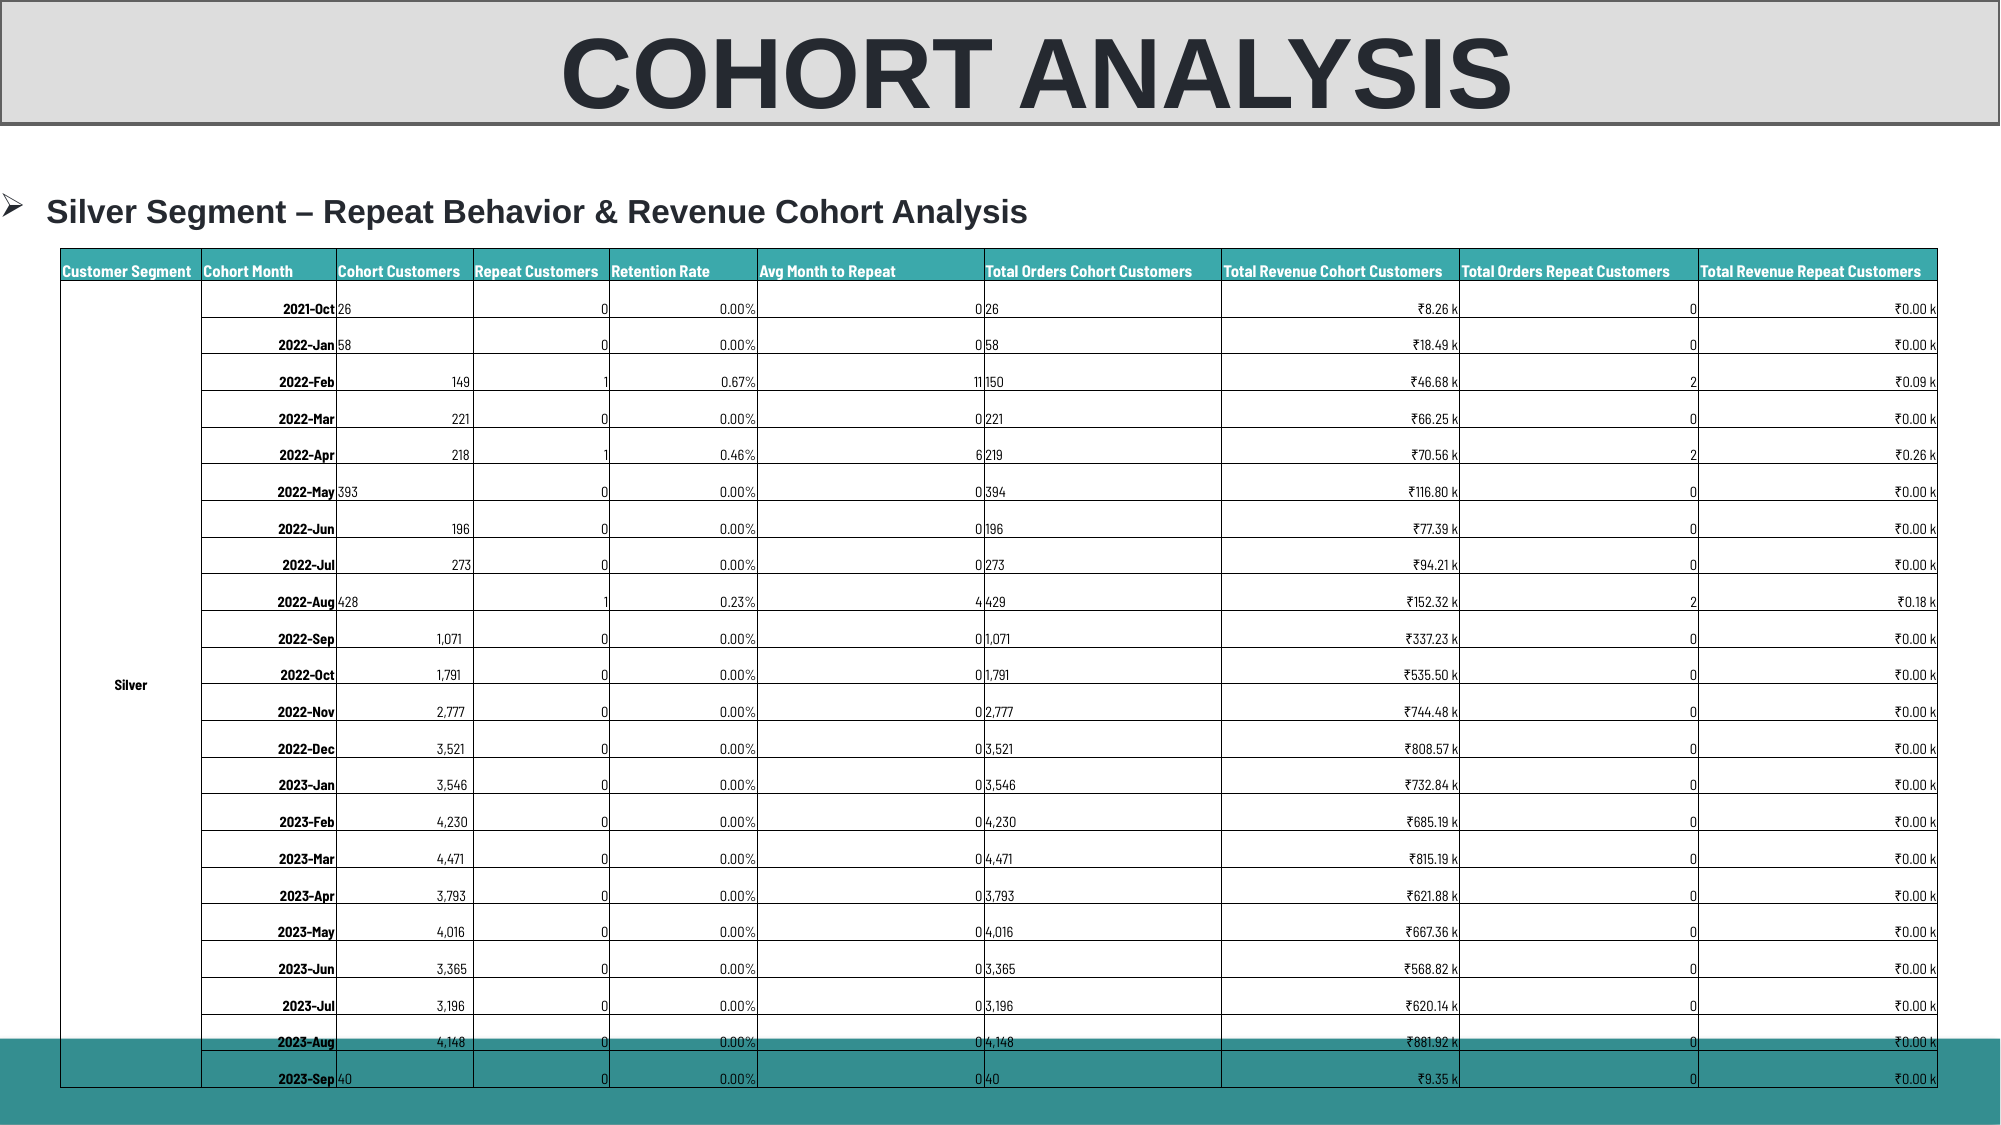

COHORT ANALYSIS
Silver Segment – Repeat Behavior & Revenue Cohort Analysis
| Customer Segment | Cohort Month | Cohort Customers | Repeat Customers | Retention Rate | Avg Month to Repeat | Total Orders Cohort Customers | Total Revenue Cohort Customers | Total Orders Repeat Customers | Total Revenue Repeat Customers |
| --- | --- | --- | --- | --- | --- | --- | --- | --- | --- |
| Silver | 2021-Oct | 26 | 0 | 0.00% | 0 | 26 | ₹8.26 k | 0 | ₹0.00 k |
|  | 2022-Jan | 58 | 0 | 0.00% | 0 | 58 | ₹18.49 k | 0 | ₹0.00 k |
|  | 2022-Feb | 149 | 1 | 0.67% | 11 | 150 | ₹46.68 k | 2 | ₹0.09 k |
|  | 2022-Mar | 221 | 0 | 0.00% | 0 | 221 | ₹66.25 k | 0 | ₹0.00 k |
|  | 2022-Apr | 218 | 1 | 0.46% | 6 | 219 | ₹70.56 k | 2 | ₹0.26 k |
|  | 2022-May | 393 | 0 | 0.00% | 0 | 394 | ₹116.80 k | 0 | ₹0.00 k |
|  | 2022-Jun | 196 | 0 | 0.00% | 0 | 196 | ₹77.39 k | 0 | ₹0.00 k |
|  | 2022-Jul | 273 | 0 | 0.00% | 0 | 273 | ₹94.21 k | 0 | ₹0.00 k |
|  | 2022-Aug | 428 | 1 | 0.23% | 4 | 429 | ₹152.32 k | 2 | ₹0.18 k |
|  | 2022-Sep | 1,071 | 0 | 0.00% | 0 | 1,071 | ₹337.23 k | 0 | ₹0.00 k |
|  | 2022-Oct | 1,791 | 0 | 0.00% | 0 | 1,791 | ₹535.50 k | 0 | ₹0.00 k |
|  | 2022-Nov | 2,777 | 0 | 0.00% | 0 | 2,777 | ₹744.48 k | 0 | ₹0.00 k |
|  | 2022-Dec | 3,521 | 0 | 0.00% | 0 | 3,521 | ₹808.57 k | 0 | ₹0.00 k |
|  | 2023-Jan | 3,546 | 0 | 0.00% | 0 | 3,546 | ₹732.84 k | 0 | ₹0.00 k |
|  | 2023-Feb | 4,230 | 0 | 0.00% | 0 | 4,230 | ₹685.19 k | 0 | ₹0.00 k |
|  | 2023-Mar | 4,471 | 0 | 0.00% | 0 | 4,471 | ₹815.19 k | 0 | ₹0.00 k |
|  | 2023-Apr | 3,793 | 0 | 0.00% | 0 | 3,793 | ₹621.88 k | 0 | ₹0.00 k |
|  | 2023-May | 4,016 | 0 | 0.00% | 0 | 4,016 | ₹667.36 k | 0 | ₹0.00 k |
|  | 2023-Jun | 3,365 | 0 | 0.00% | 0 | 3,365 | ₹568.82 k | 0 | ₹0.00 k |
|  | 2023-Jul | 3,196 | 0 | 0.00% | 0 | 3,196 | ₹620.14 k | 0 | ₹0.00 k |
|  | 2023-Aug | 4,148 | 0 | 0.00% | 0 | 4,148 | ₹881.92 k | 0 | ₹0.00 k |
|  | 2023-Sep | 40 | 0 | 0.00% | 0 | 40 | ₹9.35 k | 0 | ₹0.00 k |